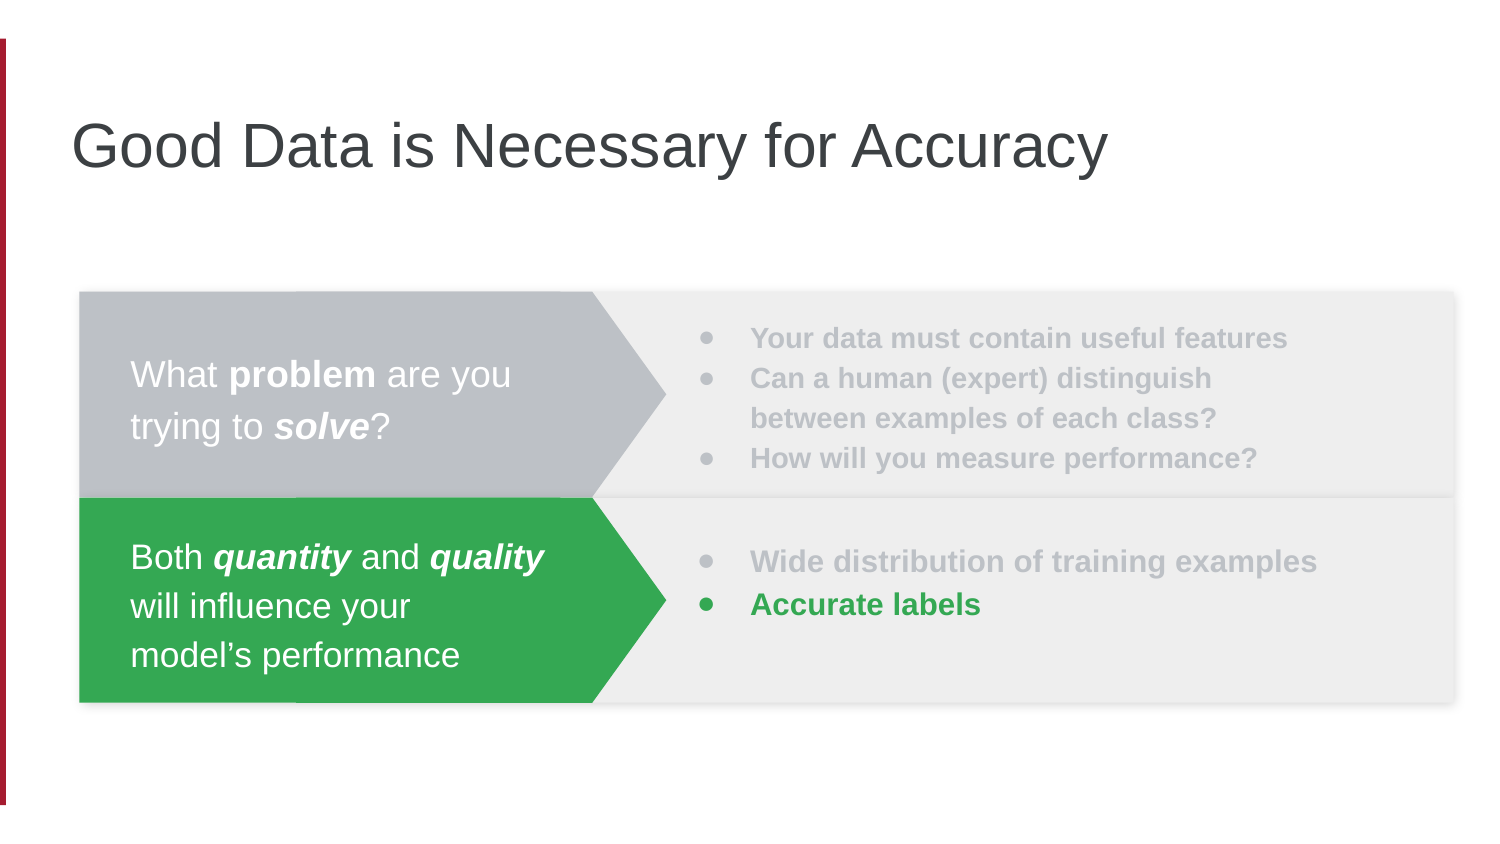

# Good Data is Necessary for Accuracy

Your data must contain useful features
Can a human (expert) distinguish
between examples of each class?
How will you measure performance?
What problem are you
trying to solve?

Wide distribution of training examples
Accurate labels

Both quantity and quality
will influence your
model’s performance